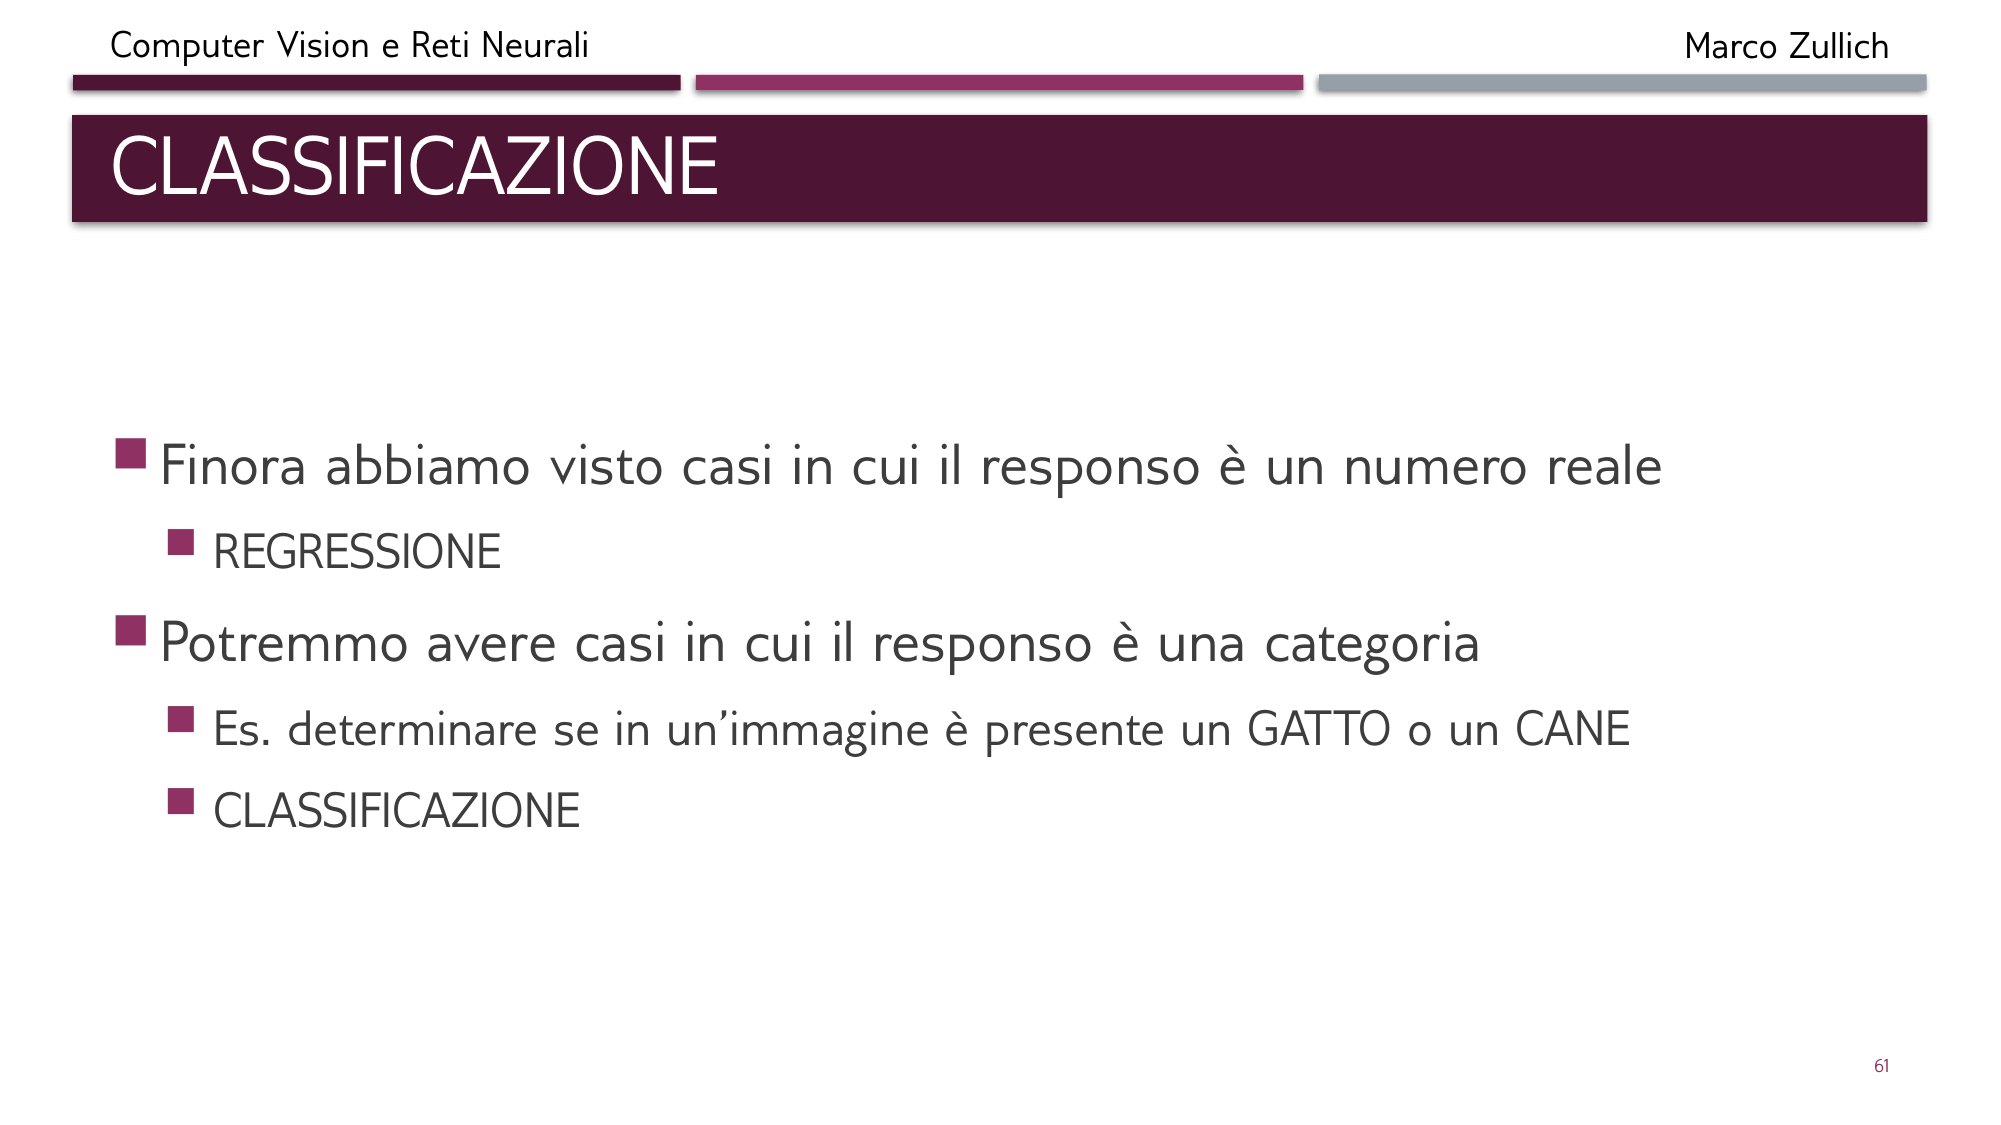

# classificazione
Finora abbiamo visto casi in cui il responso è un numero reale
REGRESSIONE
Potremmo avere casi in cui il responso è una categoria
Es. determinare se in un’immagine è presente un GATTO o un CANE
CLASSIFICAZIONE
61